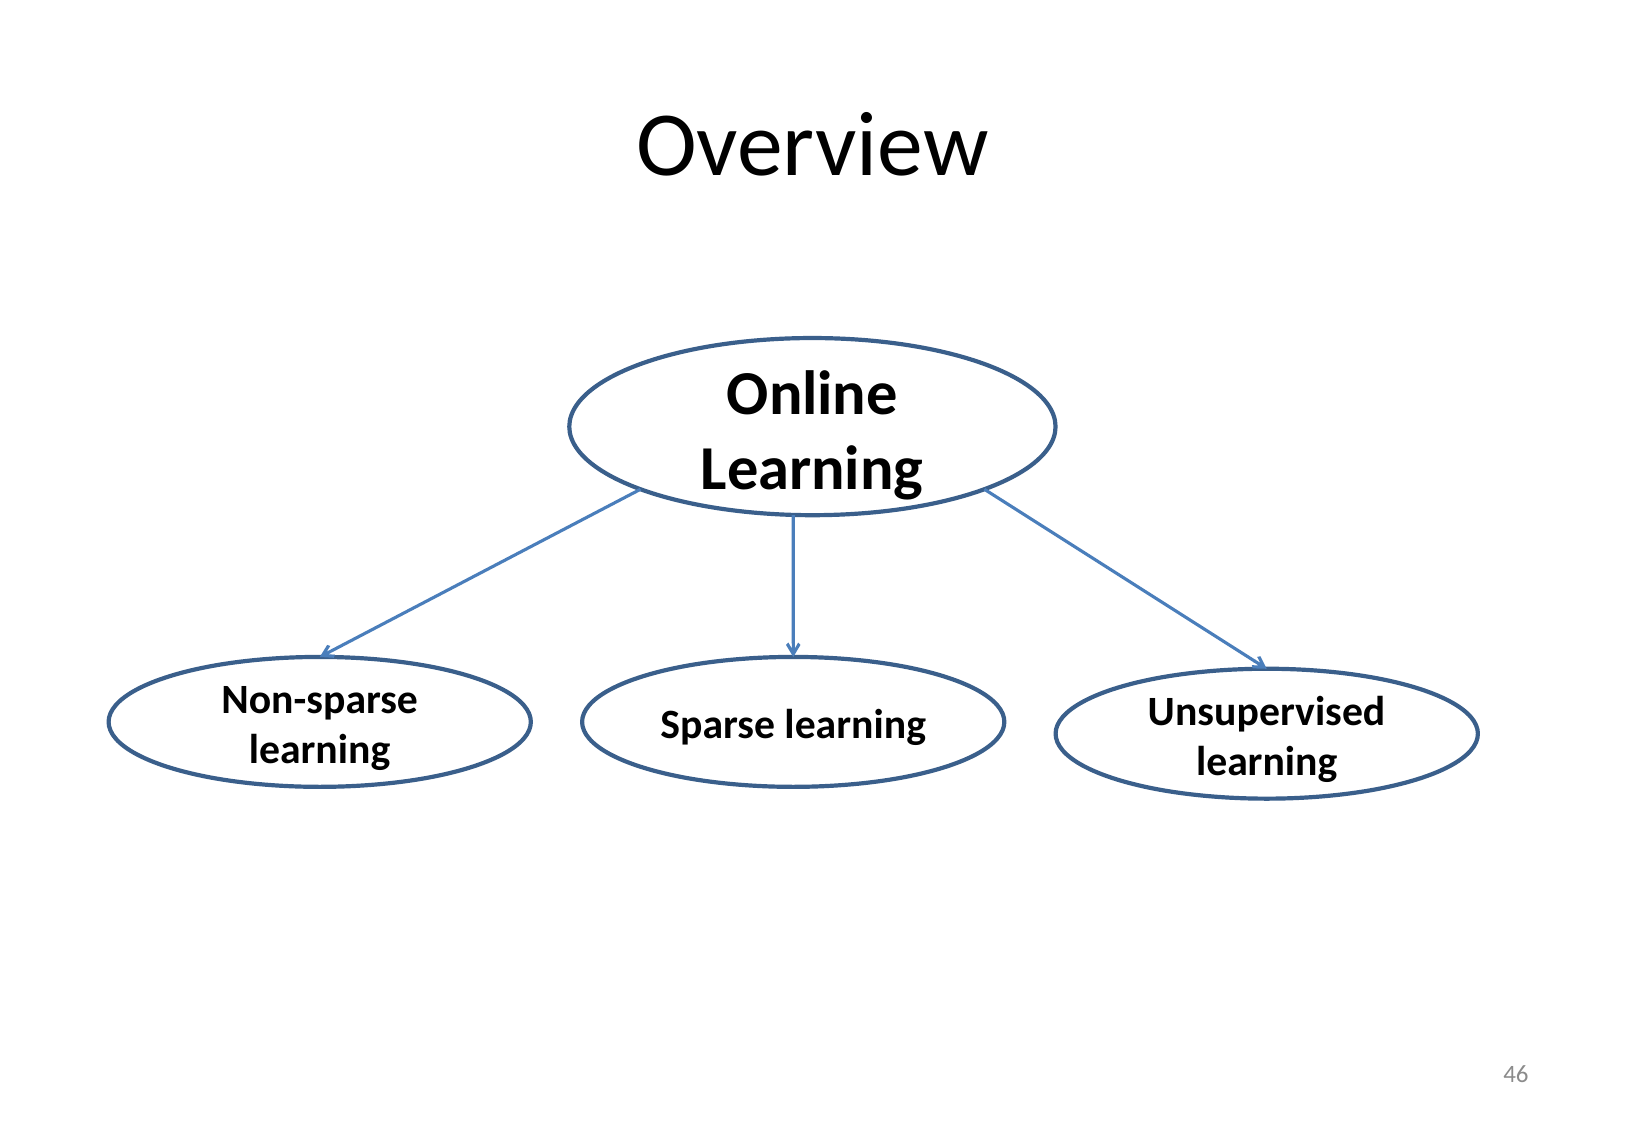

# Overview

Online Learning
Non-sparse learning
Sparse learning
Unsupervised learning
46